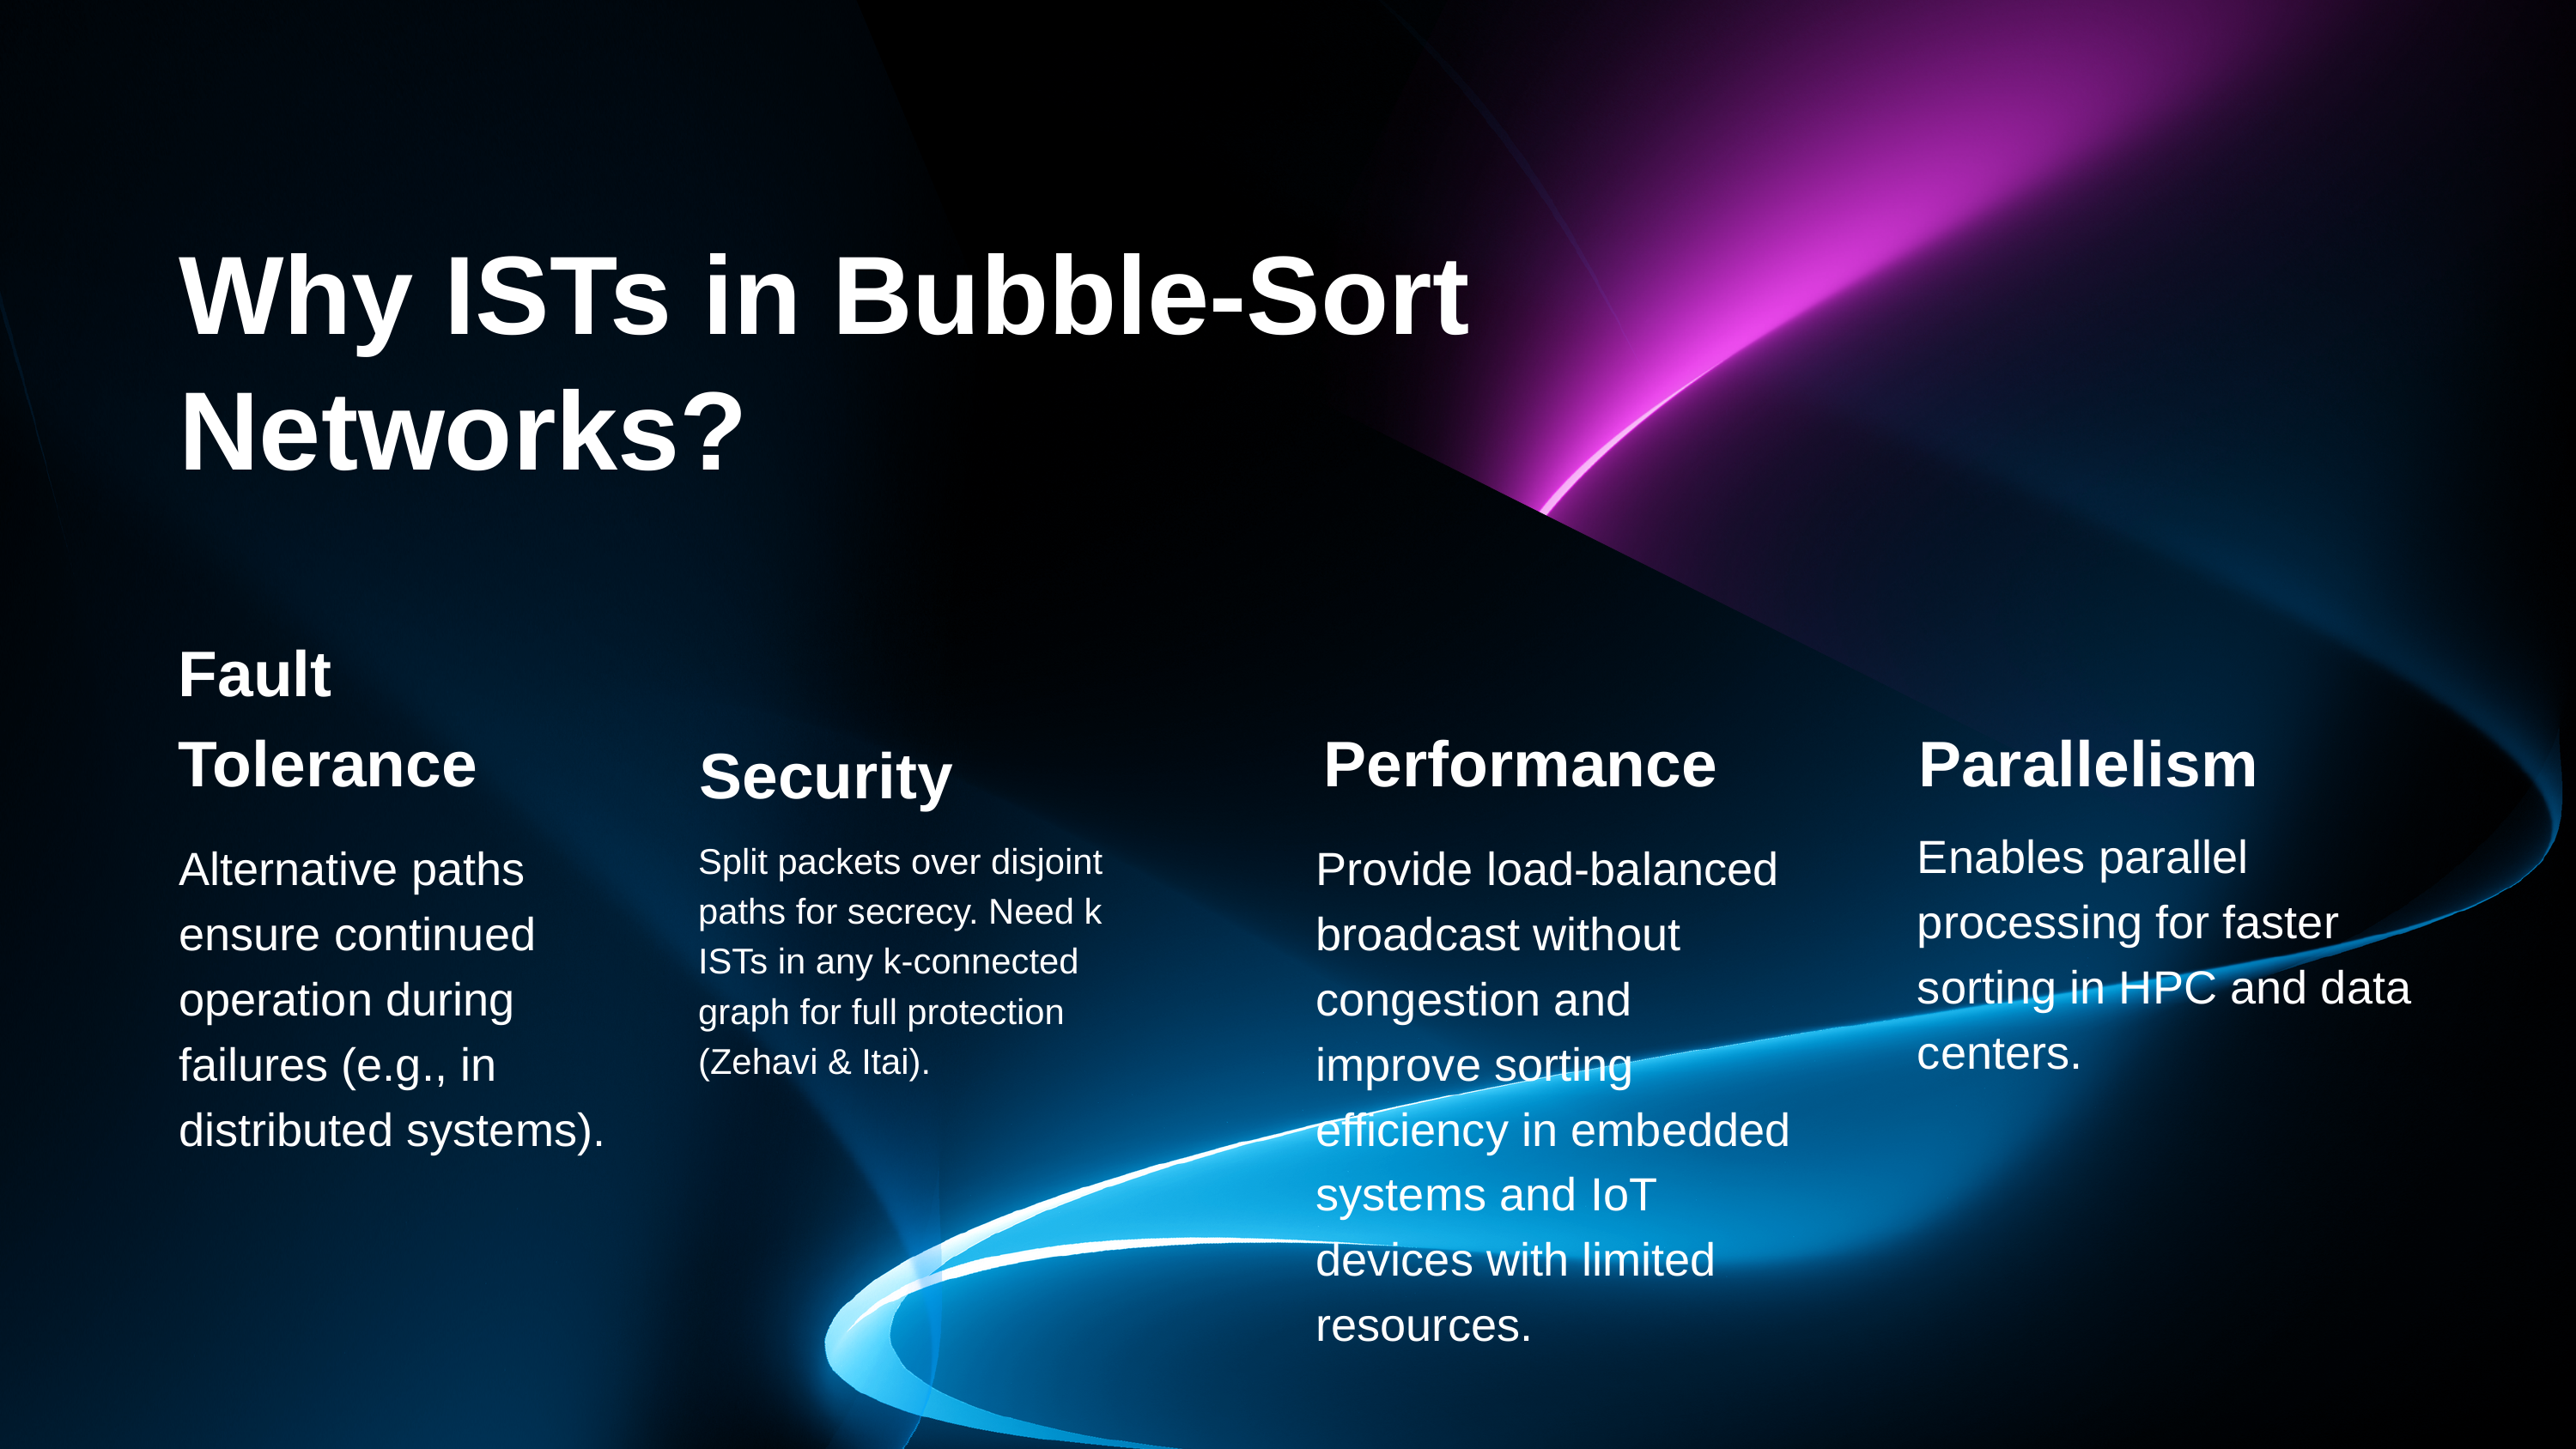

Why ISTs in Bubble-Sort Networks?
Fault Tolerance
Performance
Parallelism
Security
Enables parallel processing for faster sorting in HPC and data centers.
Alternative paths ensure continued operation during failures (e.g., in distributed systems).
Provide load-balanced broadcast without congestion and improve sorting efficiency in embedded systems and IoT devices with limited resources.
Split packets over disjoint paths for secrecy. Need k ISTs in any k‑connected graph for full protection (Zehavi & Itai)​​.